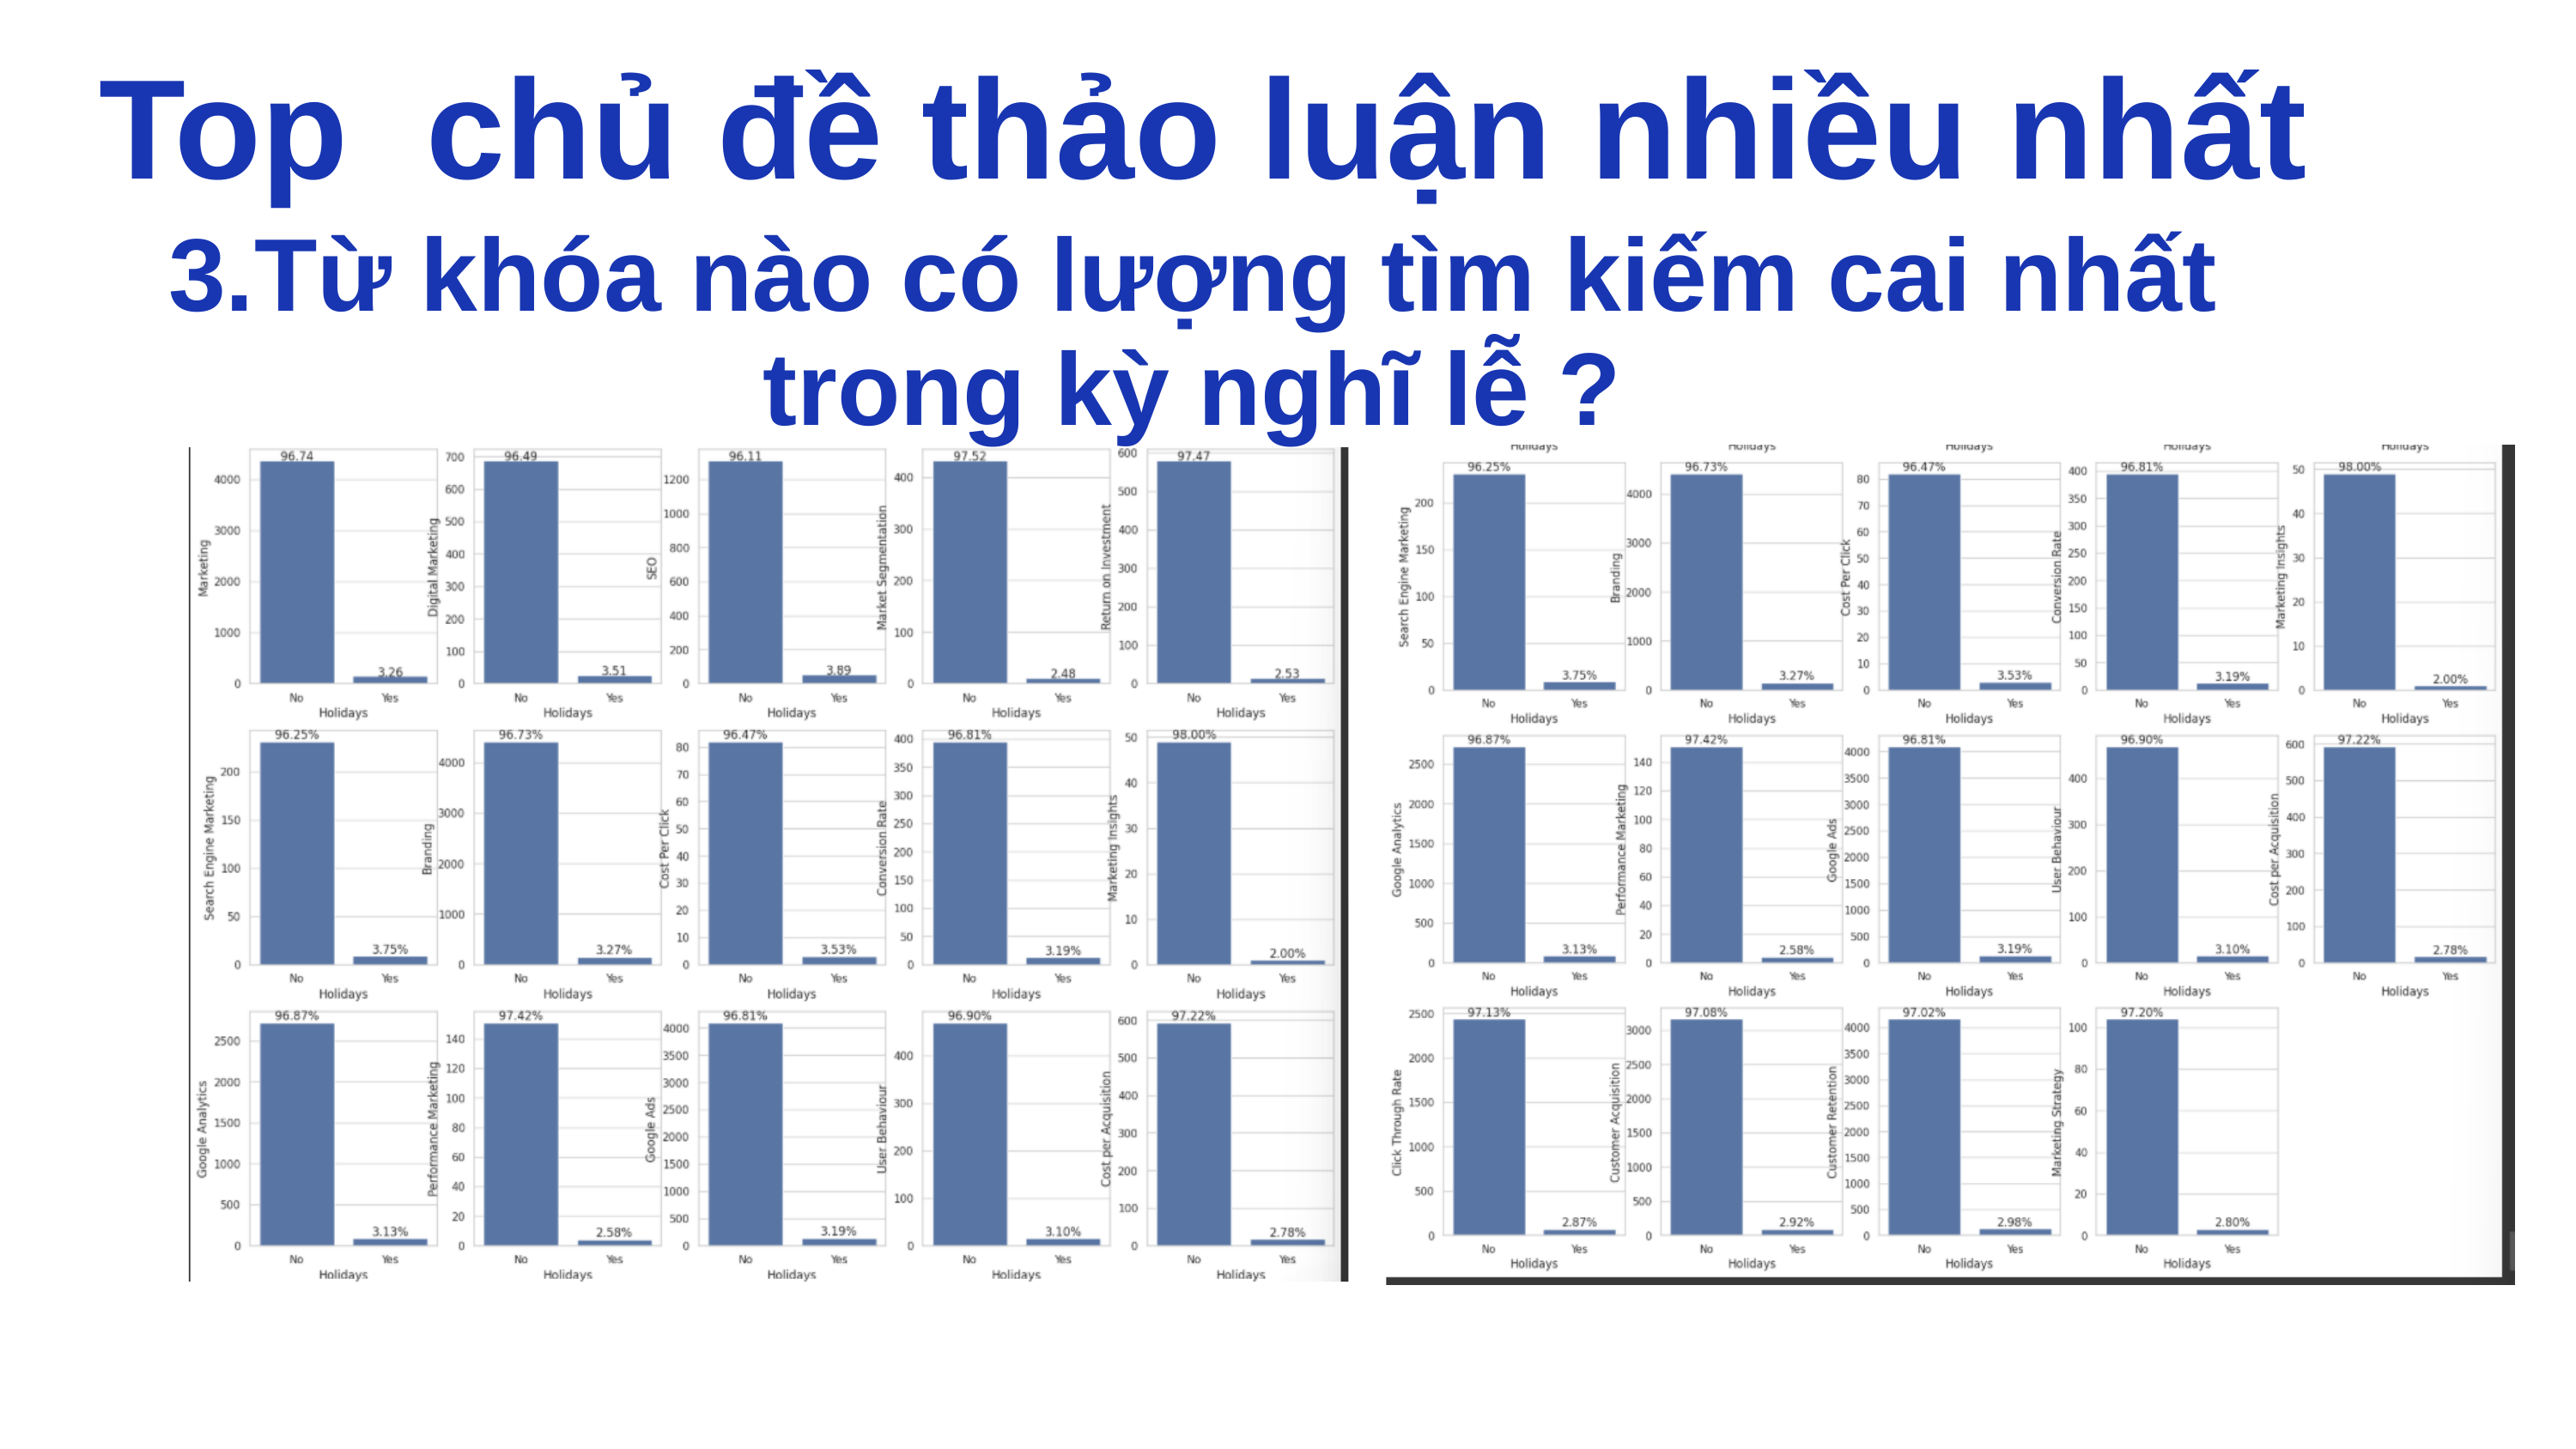

Top  chủ đề thảo luận nhiều nhất
3.Từ khóa nào có lượng tìm kiếm cai nhất trong kỳ nghĩ lễ ?